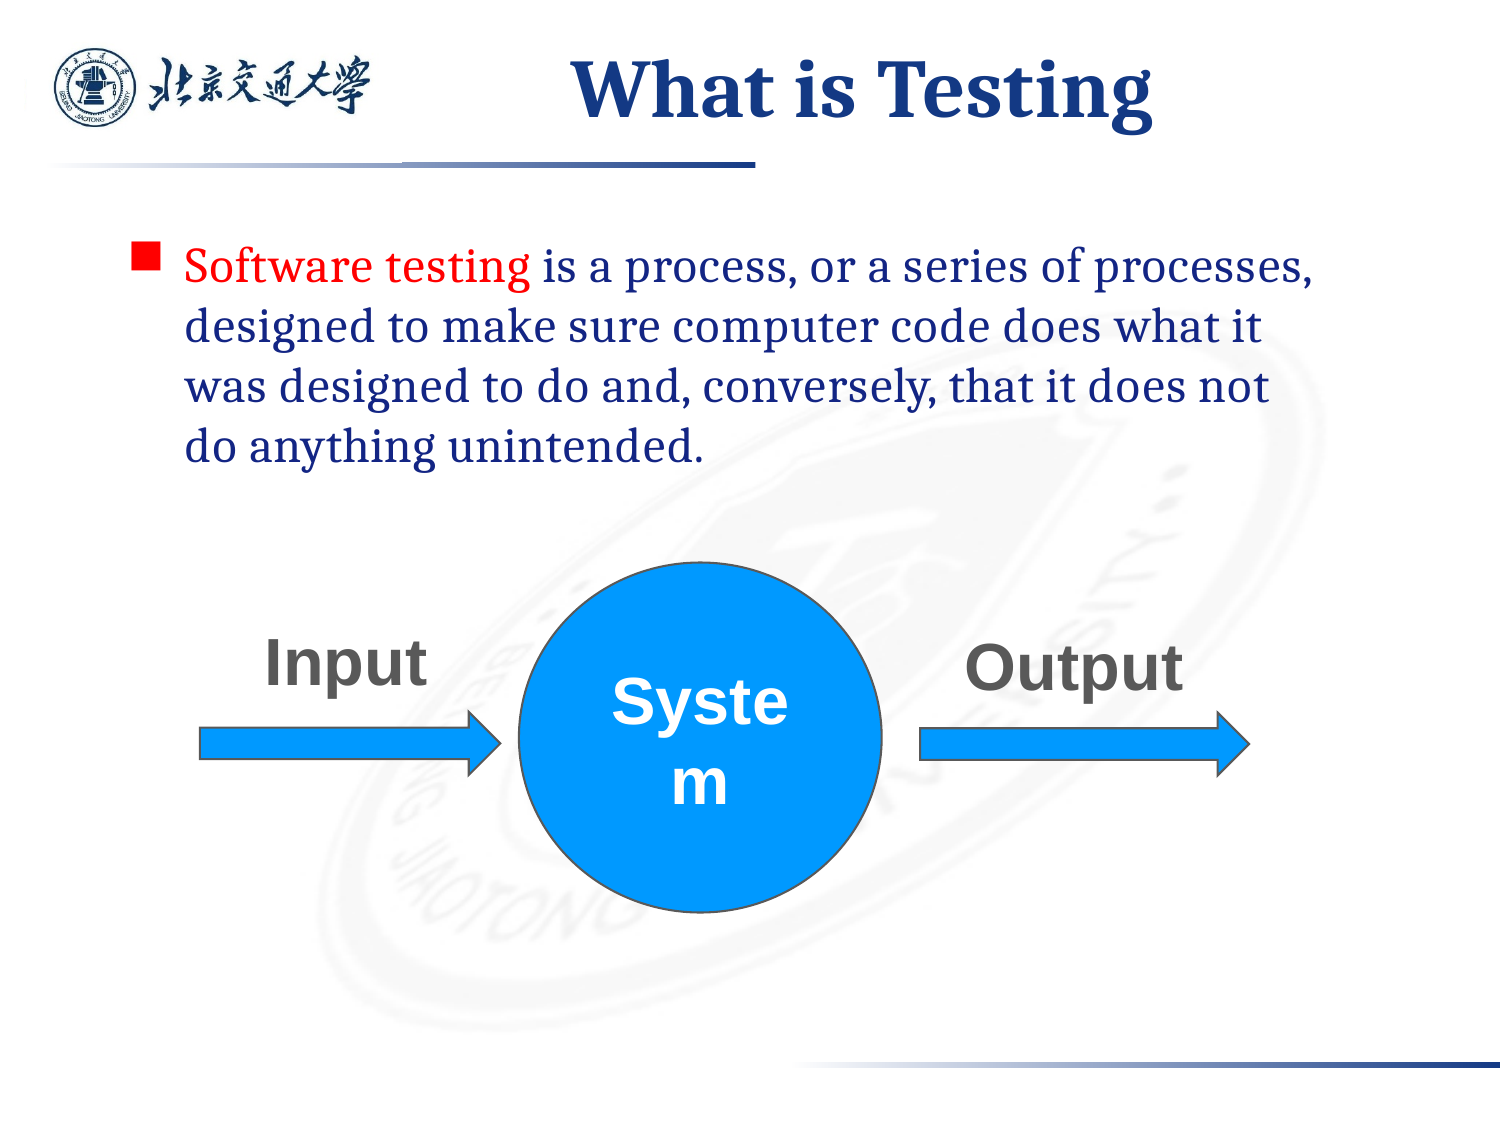

# What is Testing
Software testing is a process, or a series of processes, designed to make sure computer code does what it was designed to do and, conversely, that it does not do anything unintended.
System
Input
Output